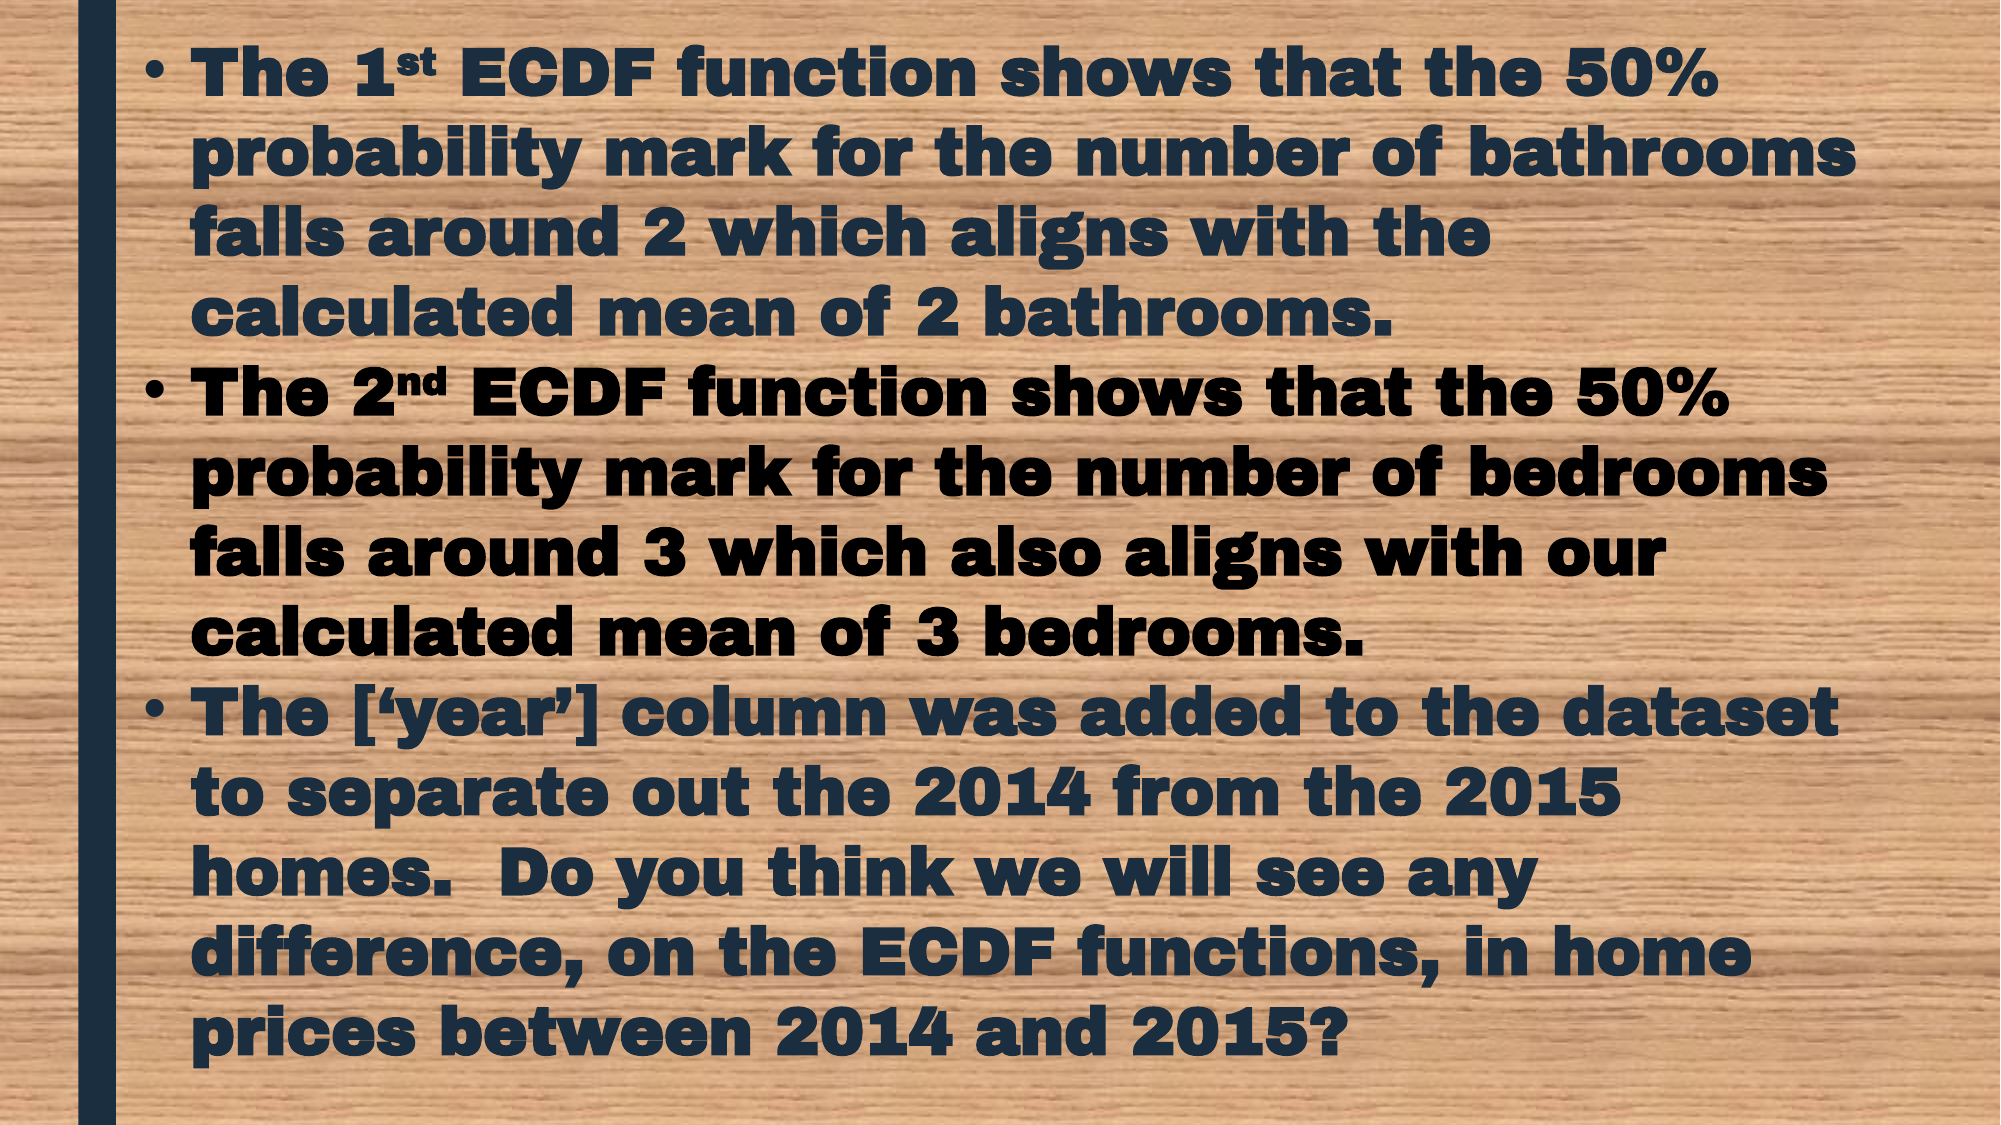

The 1st ECDF function shows that the 50% probability mark for the number of bathrooms falls around 2 which aligns with the calculated mean of 2 bathrooms.
The 2nd ECDF function shows that the 50% probability mark for the number of bedrooms falls around 3 which also aligns with our calculated mean of 3 bedrooms.
The [‘year’] column was added to the dataset to separate out the 2014 from the 2015 homes.  Do you think we will see any difference, on the ECDF functions, in home prices between 2014 and 2015?